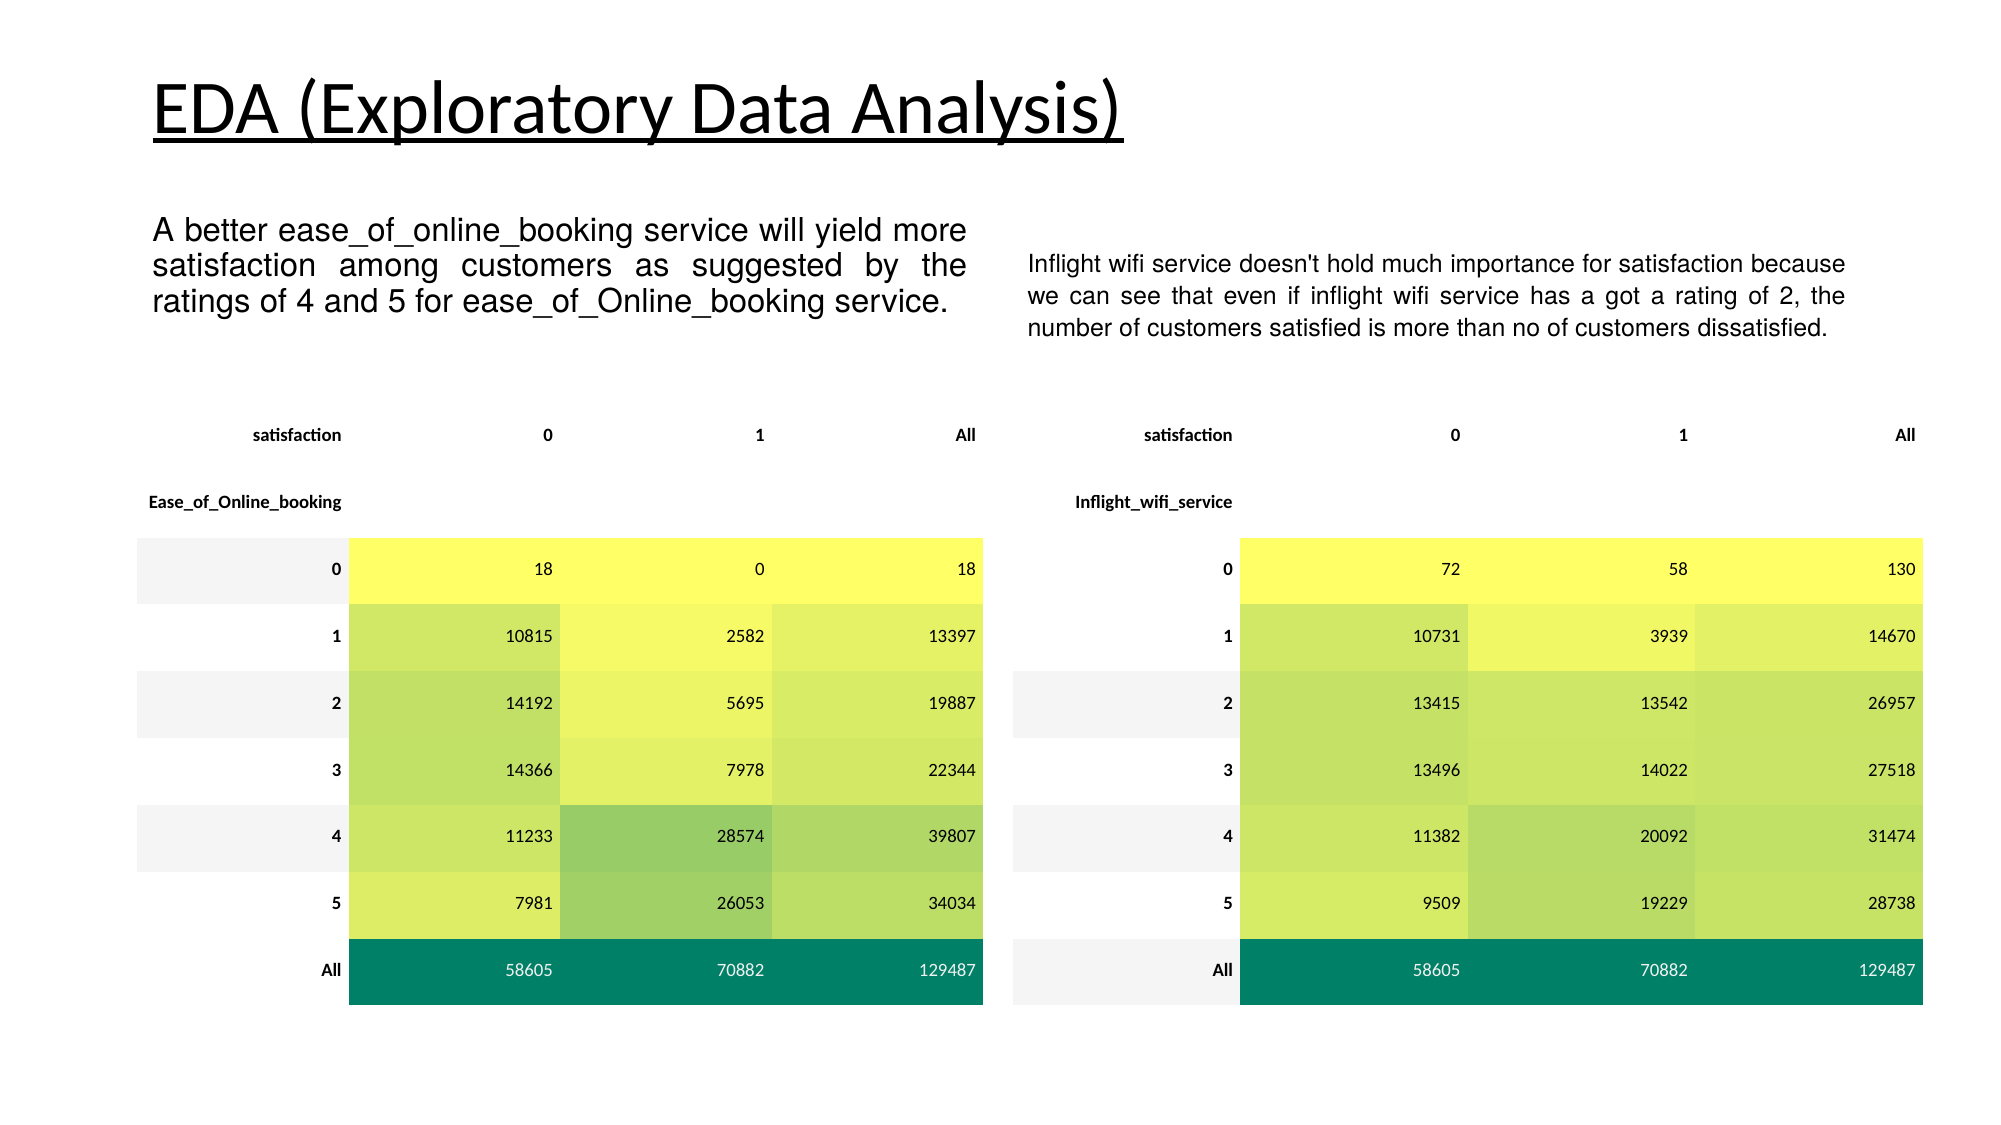

# EDA (Exploratory Data Analysis)
A better ease_of_online_booking service will yield more satisfaction among customers as suggested by the ratings of 4 and 5 for ease_of_Online_booking service.
Inflight wifi service doesn't hold much importance for satisfaction because we can see that even if inflight wifi service has a got a rating of 2, the number of customers satisfied is more than no of customers dissatisfied.

| satisfaction | 0 | 1 | All |
| --- | --- | --- | --- |
| Ease\_of\_Online\_booking |  |  |  |
| 0 | 18 | 0 | 18 |
| 1 | 10815 | 2582 | 13397 |
| 2 | 14192 | 5695 | 19887 |
| 3 | 14366 | 7978 | 22344 |
| 4 | 11233 | 28574 | 39807 |
| 5 | 7981 | 26053 | 34034 |
| All | 58605 | 70882 | 129487 |
| satisfaction | 0 | 1 | All |
| --- | --- | --- | --- |
| Inflight\_wifi\_service |  |  |  |
| 0 | 72 | 58 | 130 |
| 1 | 10731 | 3939 | 14670 |
| 2 | 13415 | 13542 | 26957 |
| 3 | 13496 | 14022 | 27518 |
| 4 | 11382 | 20092 | 31474 |
| 5 | 9509 | 19229 | 28738 |
| All | 58605 | 70882 | 129487 |